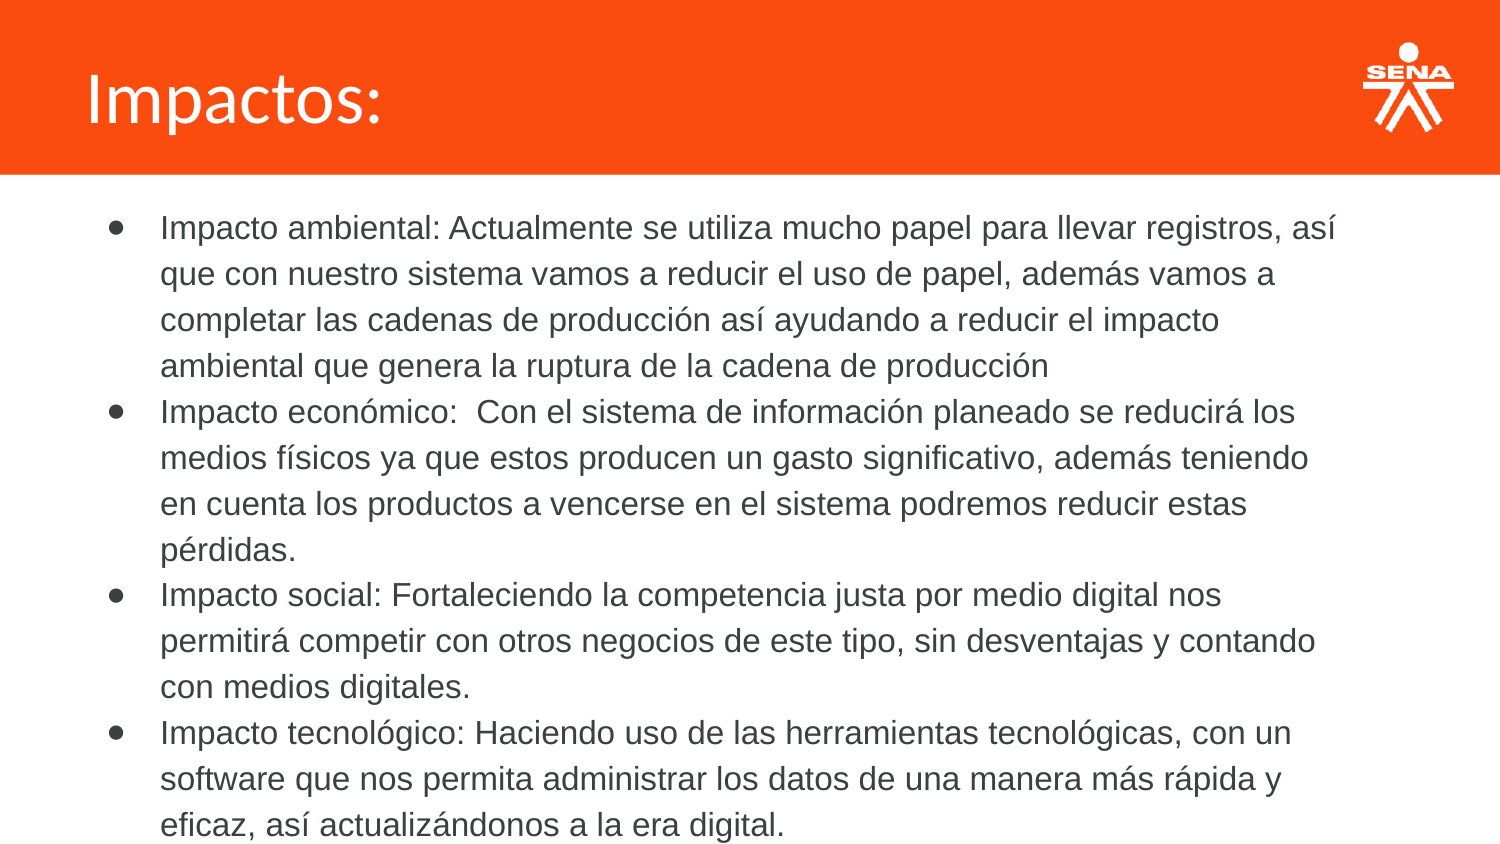

Impactos:
Impacto ambiental: Actualmente se utiliza mucho papel para llevar registros, así que con nuestro sistema vamos a reducir el uso de papel, además vamos a completar las cadenas de producción así ayudando a reducir el impacto ambiental que genera la ruptura de la cadena de producción
Impacto económico:  Con el sistema de información planeado se reducirá los medios físicos ya que estos producen un gasto significativo, además teniendo en cuenta los productos a vencerse en el sistema podremos reducir estas pérdidas.
Impacto social: Fortaleciendo la competencia justa por medio digital nos permitirá competir con otros negocios de este tipo, sin desventajas y contando con medios digitales.
Impacto tecnológico: Haciendo uso de las herramientas tecnológicas, con un software que nos permita administrar los datos de una manera más rápida y eficaz, así actualizándonos a la era digital.